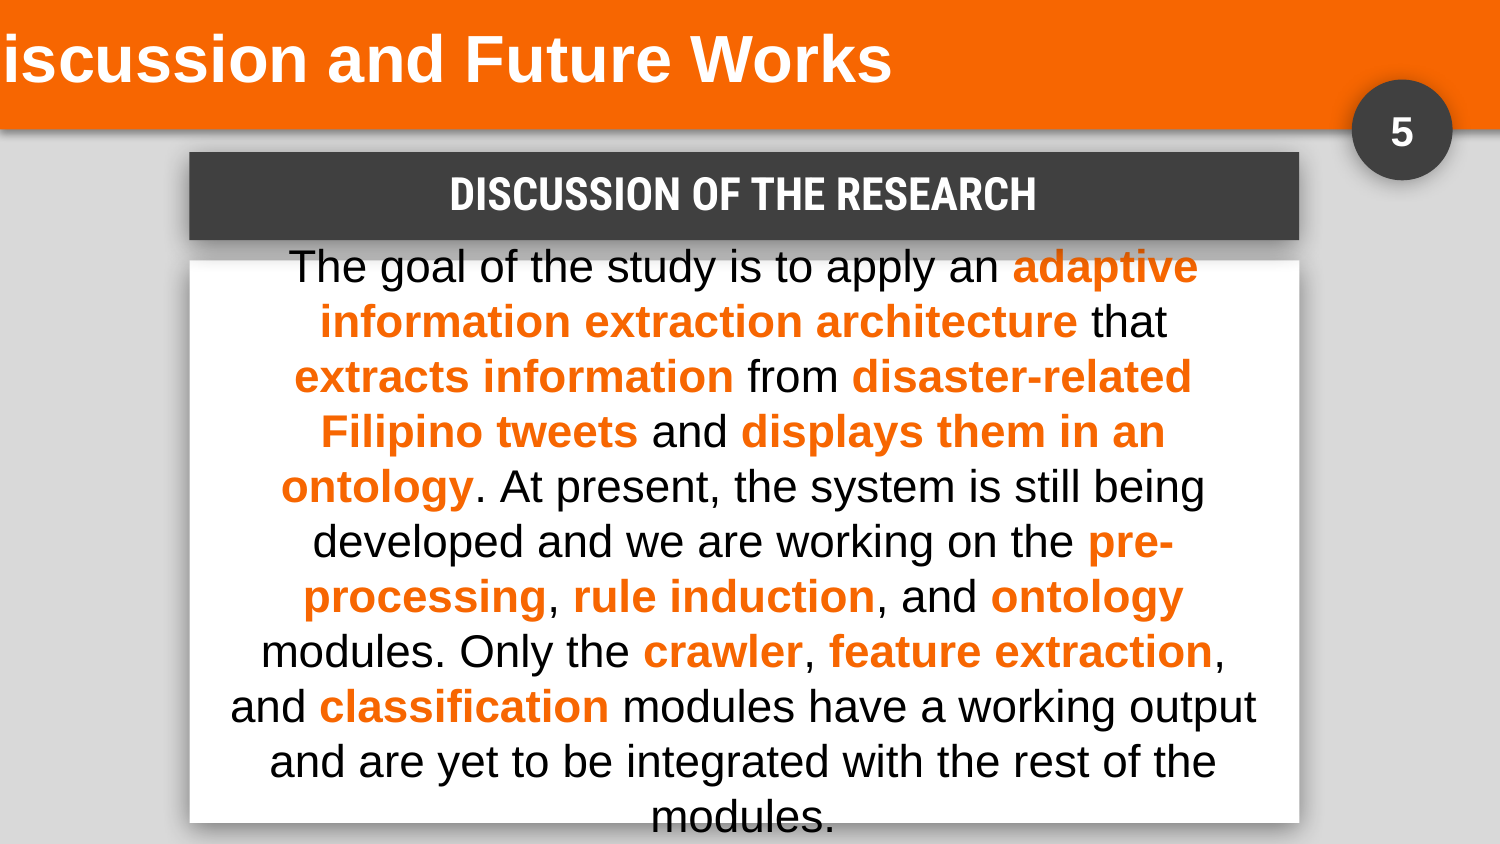

Discussion and Future Works
5

DISCUSSION OF THE RESEARCH

The goal of the study is to apply an adaptive information extraction architecture that extracts information from disaster-related Filipino tweets and displays them in an ontology. At present, the system is still being developed and we are working on the pre-processing, rule induction, and ontology modules. Only the crawler, feature extraction, and classification modules have a working output and are yet to be integrated with the rest of the modules.